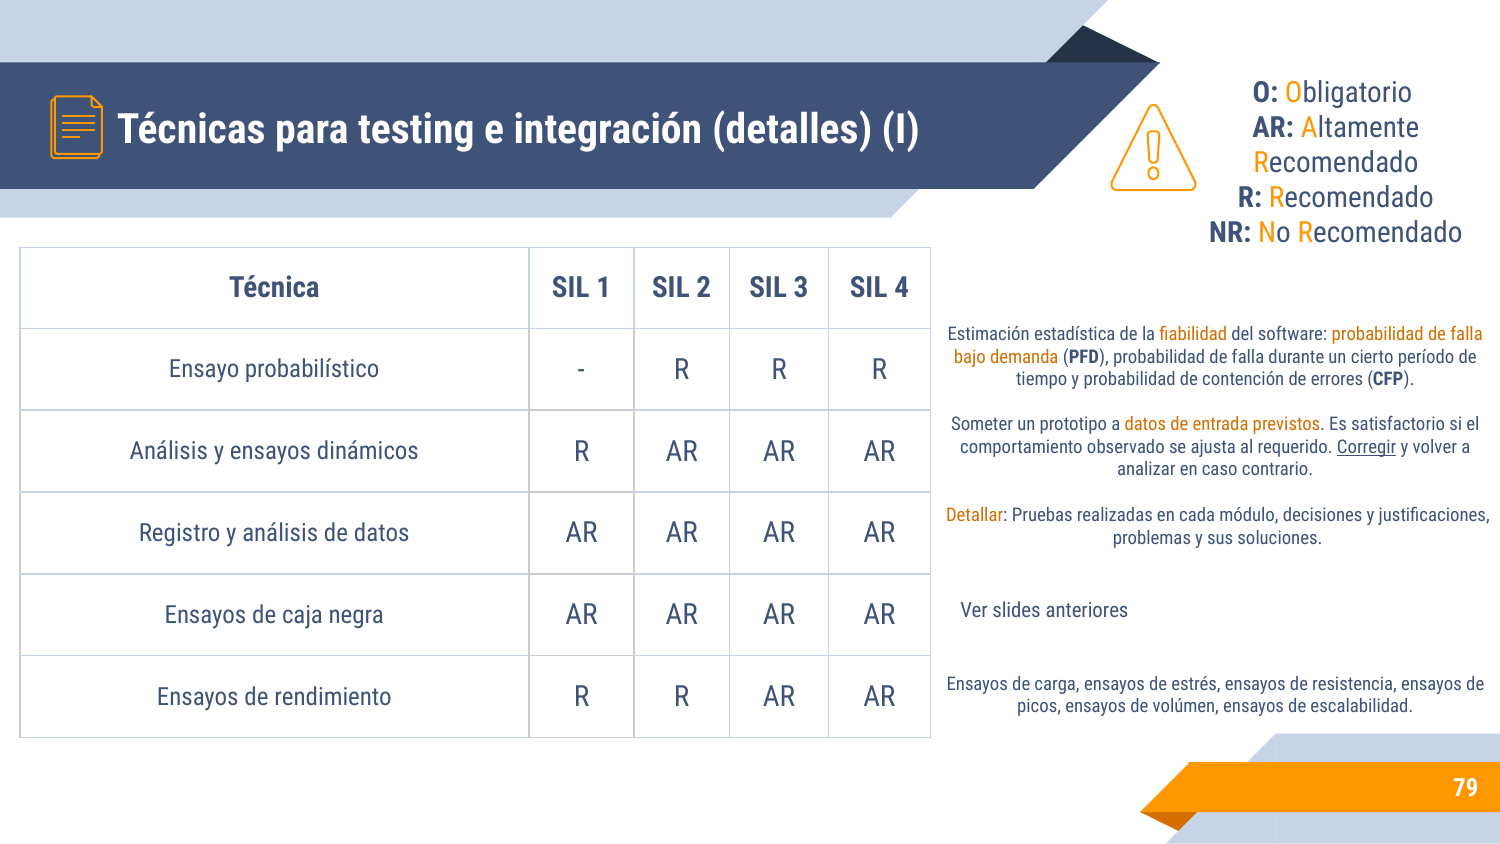

# Técnicas para testing e integración (detalles) (I)
O: Obligatorio
AR: Altamente Recomendado
R: Recomendado
NR: No Recomendado

| Técnica | SIL 1 | SIL 2 | SIL 3 | SIL 4 |
| --- | --- | --- | --- | --- |
| Ensayo probabilístico | - | R | R | R |
| Análisis y ensayos dinámicos | R | AR | AR | AR |
| Registro y análisis de datos | AR | AR | AR | AR |
| Ensayos de caja negra | AR | AR | AR | AR |
| Ensayos de rendimiento | R | R | AR | AR |
Estimación estadística de la fiabilidad del software: probabilidad de falla bajo demanda (PFD), probabilidad de falla durante un cierto período de tiempo y probabilidad de contención de errores (CFP).
Someter un prototipo a datos de entrada previstos. Es satisfactorio si el comportamiento observado se ajusta al requerido. Corregir y volver a analizar en caso contrario.
Detallar: Pruebas realizadas en cada módulo, decisiones y justificaciones, problemas y sus soluciones.
Ver slides anteriores
Ensayos de carga, ensayos de estrés, ensayos de resistencia, ensayos de picos, ensayos de volúmen, ensayos de escalabilidad.
79